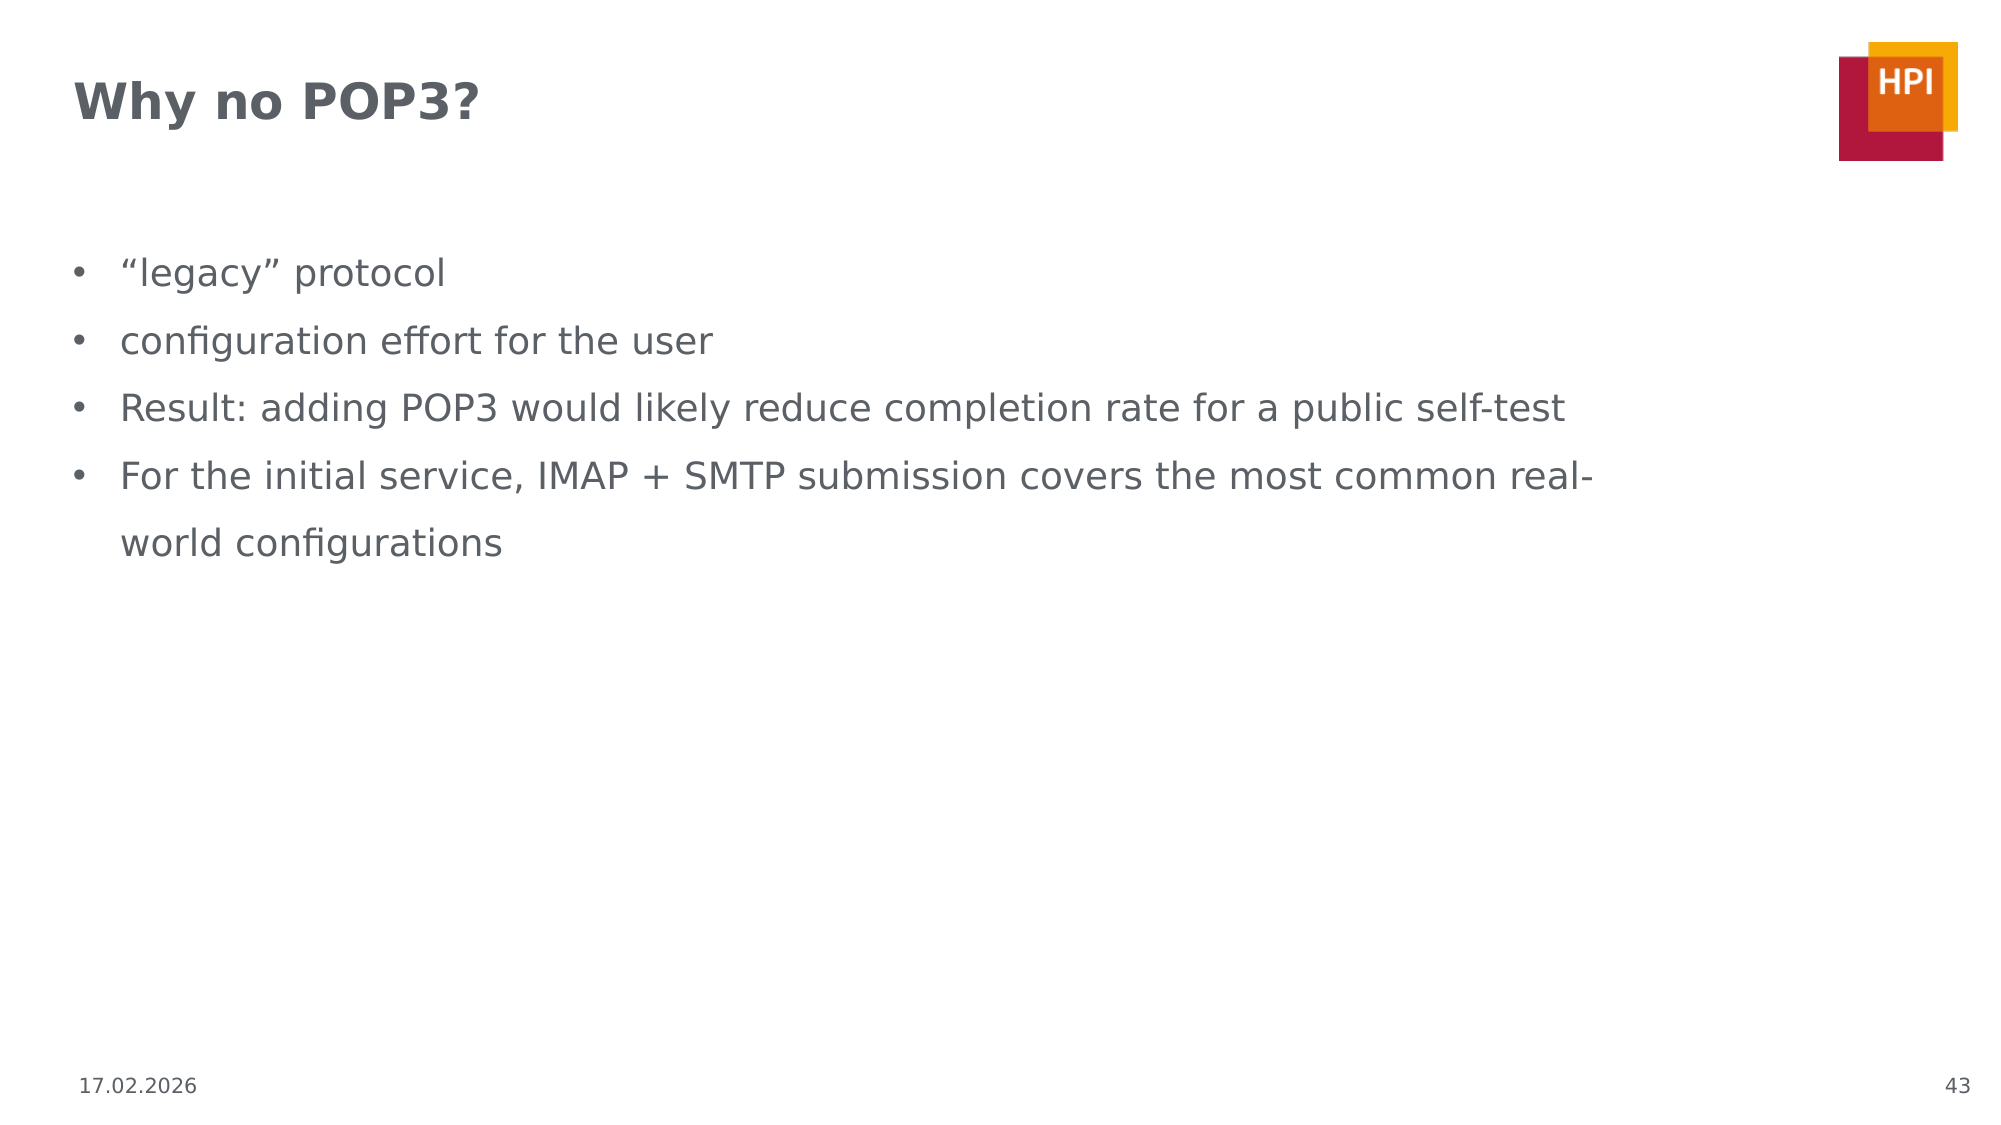

# Why no POP3?
“legacy” protocol
configuration effort for the user
Result: adding POP3 would likely reduce completion rate for a public self-test
For the initial service, IMAP + SMTP submission covers the most common real-world configurations

43
17.02.2026